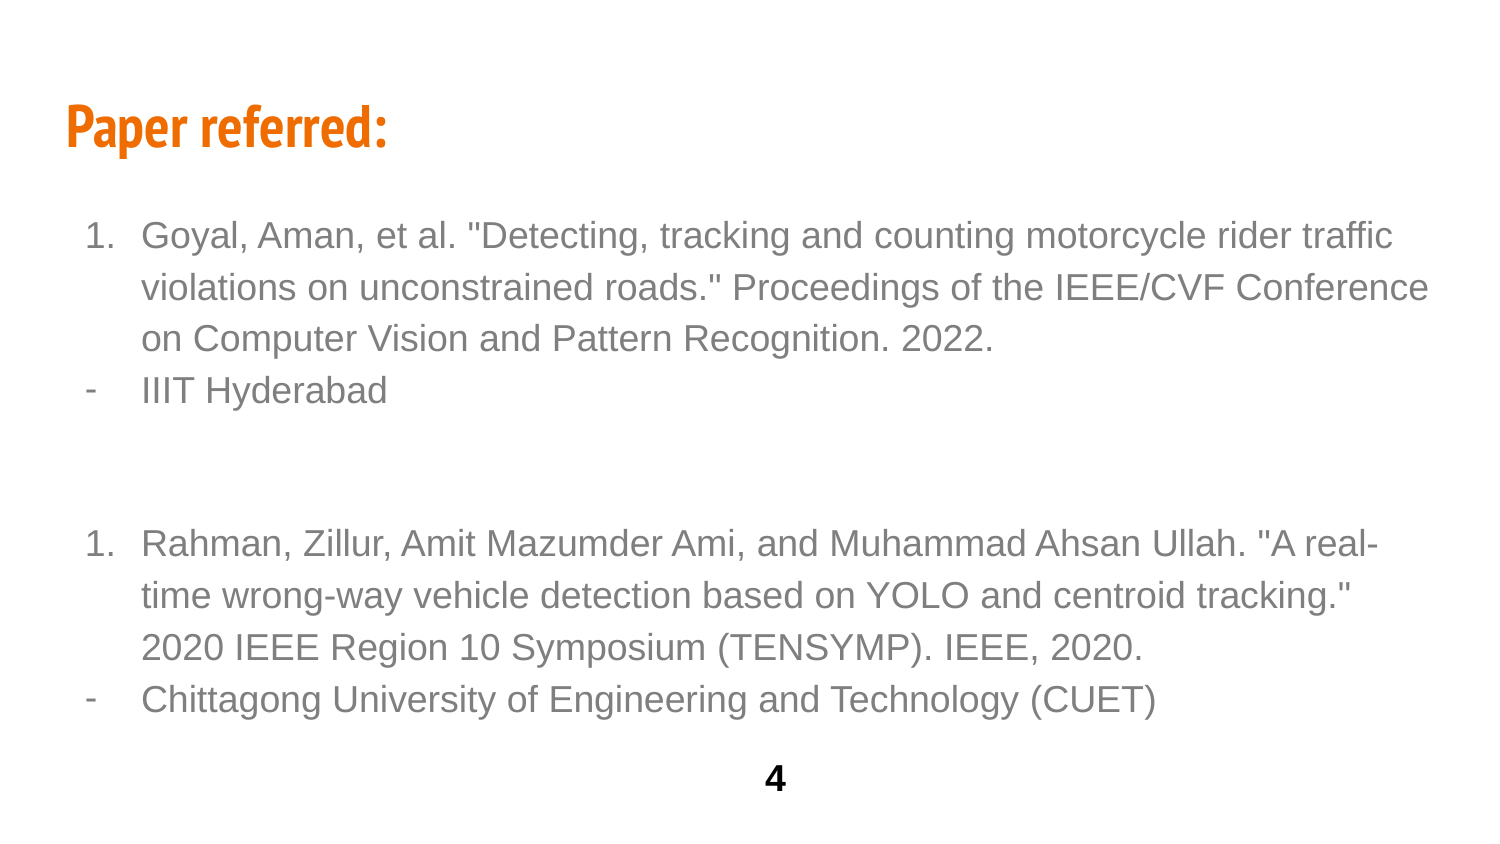

# Paper referred:

Goyal, Aman, et al. "Detecting, tracking and counting motorcycle rider traffic violations on unconstrained roads." Proceedings of the IEEE/CVF Conference on Computer Vision and Pattern Recognition. 2022.
IIIT Hyderabad

Rahman, Zillur, Amit Mazumder Ami, and Muhammad Ahsan Ullah. "A real-time wrong-way vehicle detection based on YOLO and centroid tracking." 2020 IEEE Region 10 Symposium (TENSYMP). IEEE, 2020.
Chittagong University of Engineering and Technology (CUET)
4